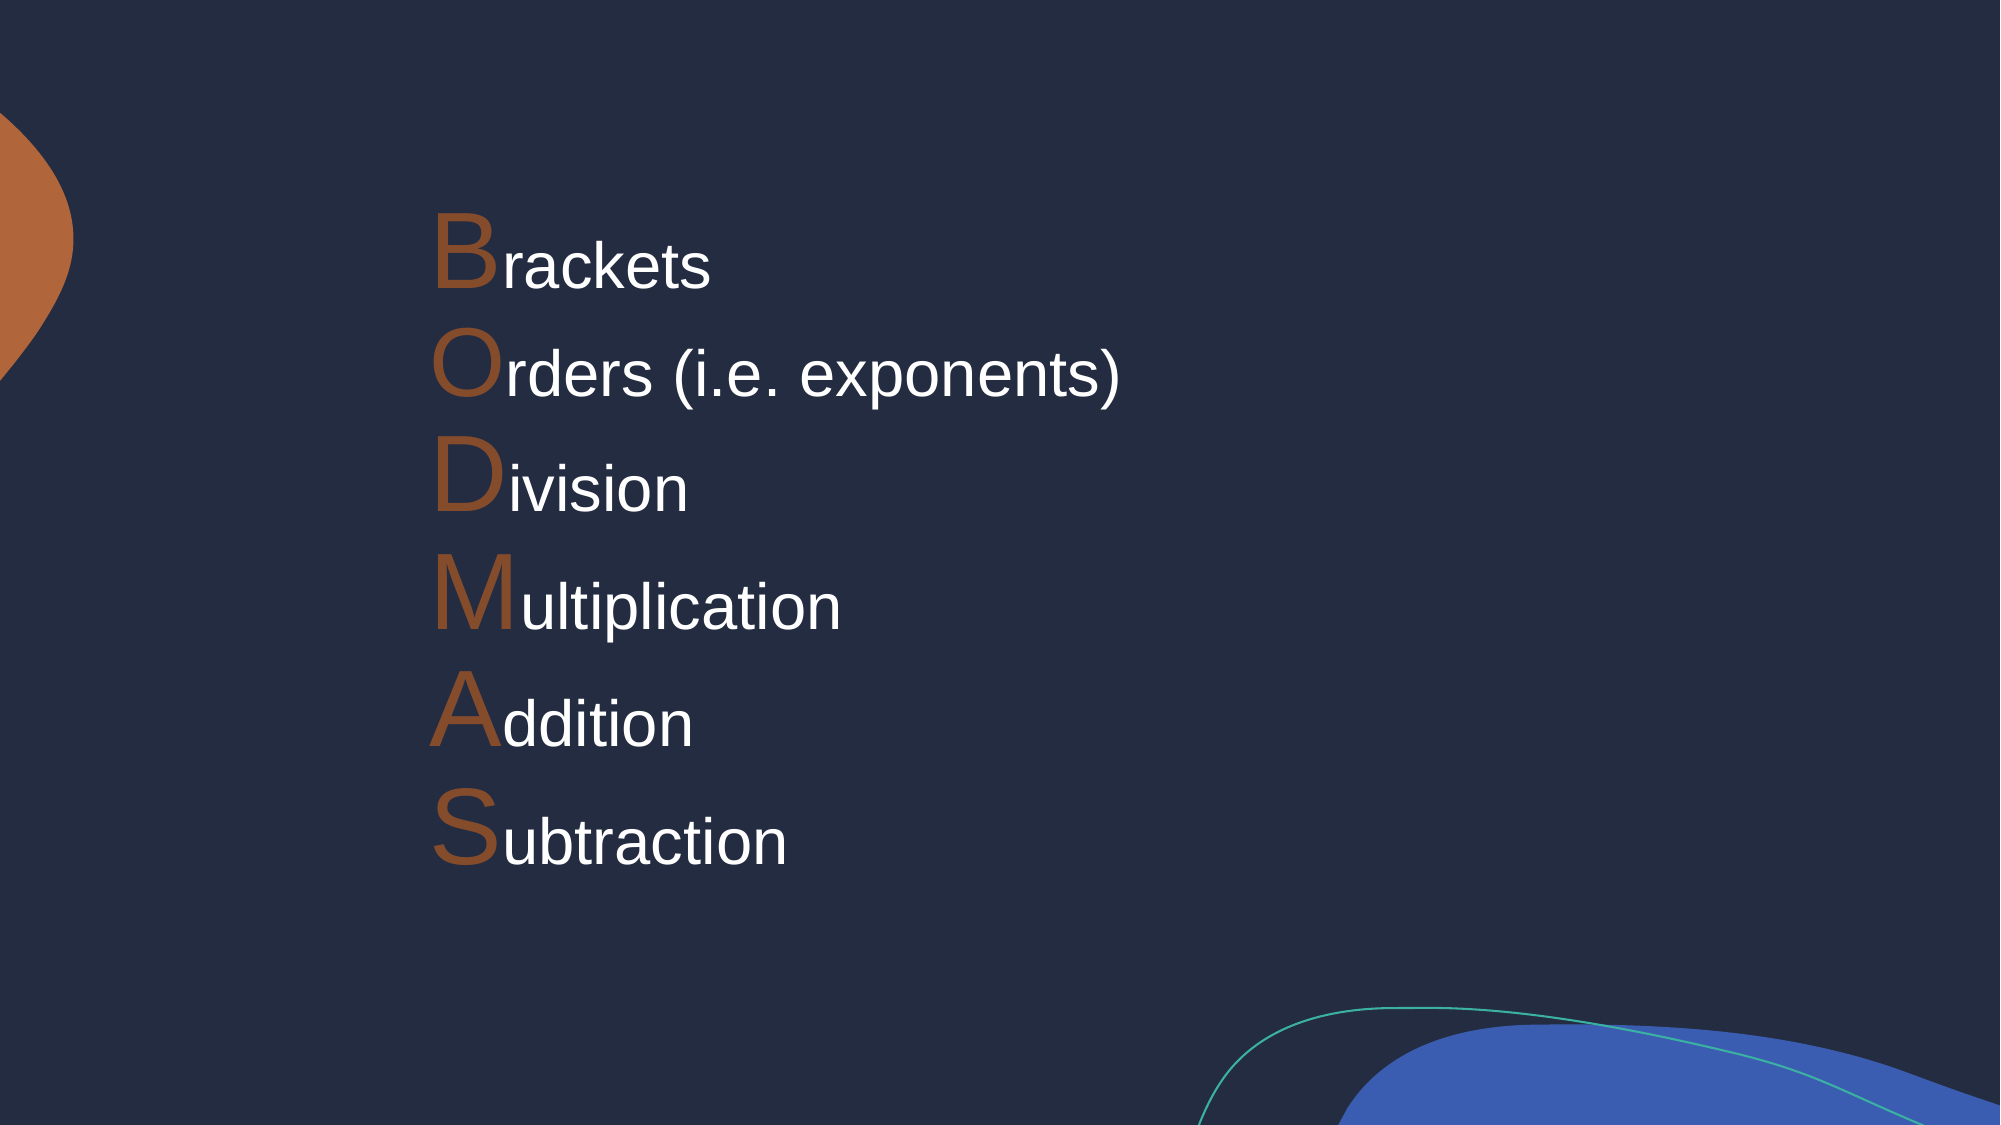

Brackets
Orders (i.e. exponents)
Division
Multiplication
Addition
Subtraction